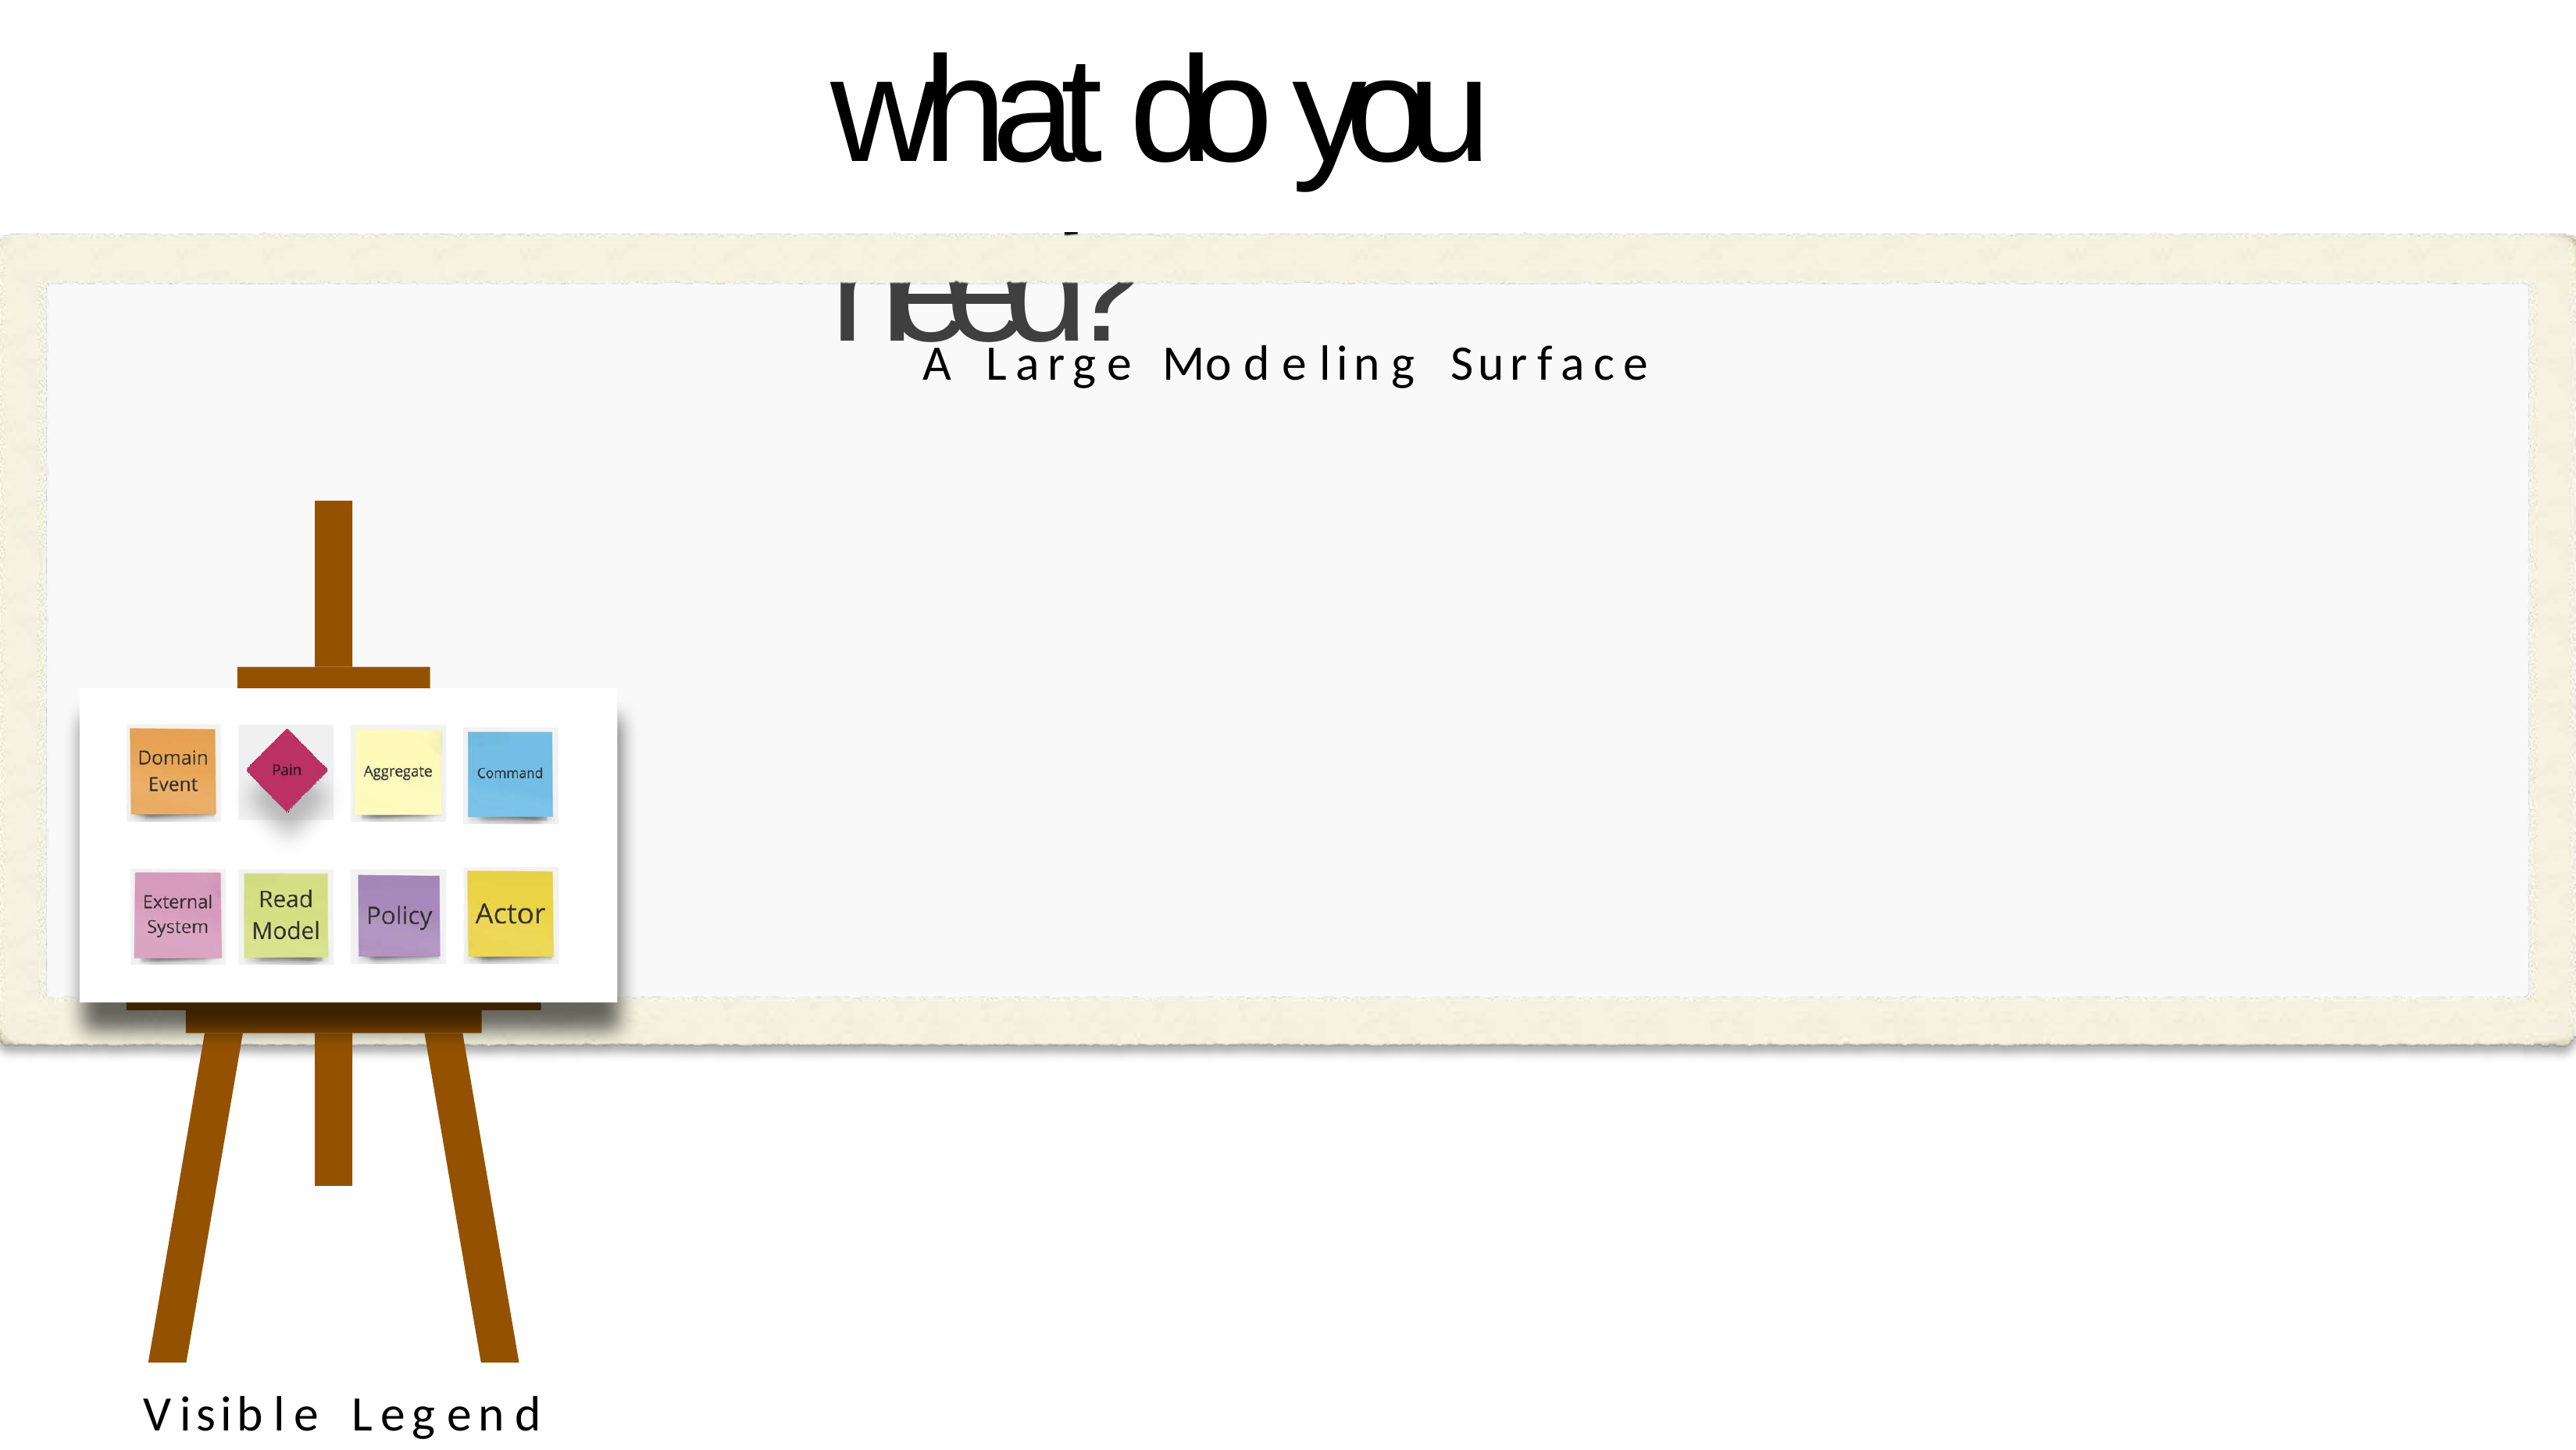

# what do you need?

A	Large	Modeling	Surface

Visible	Legend